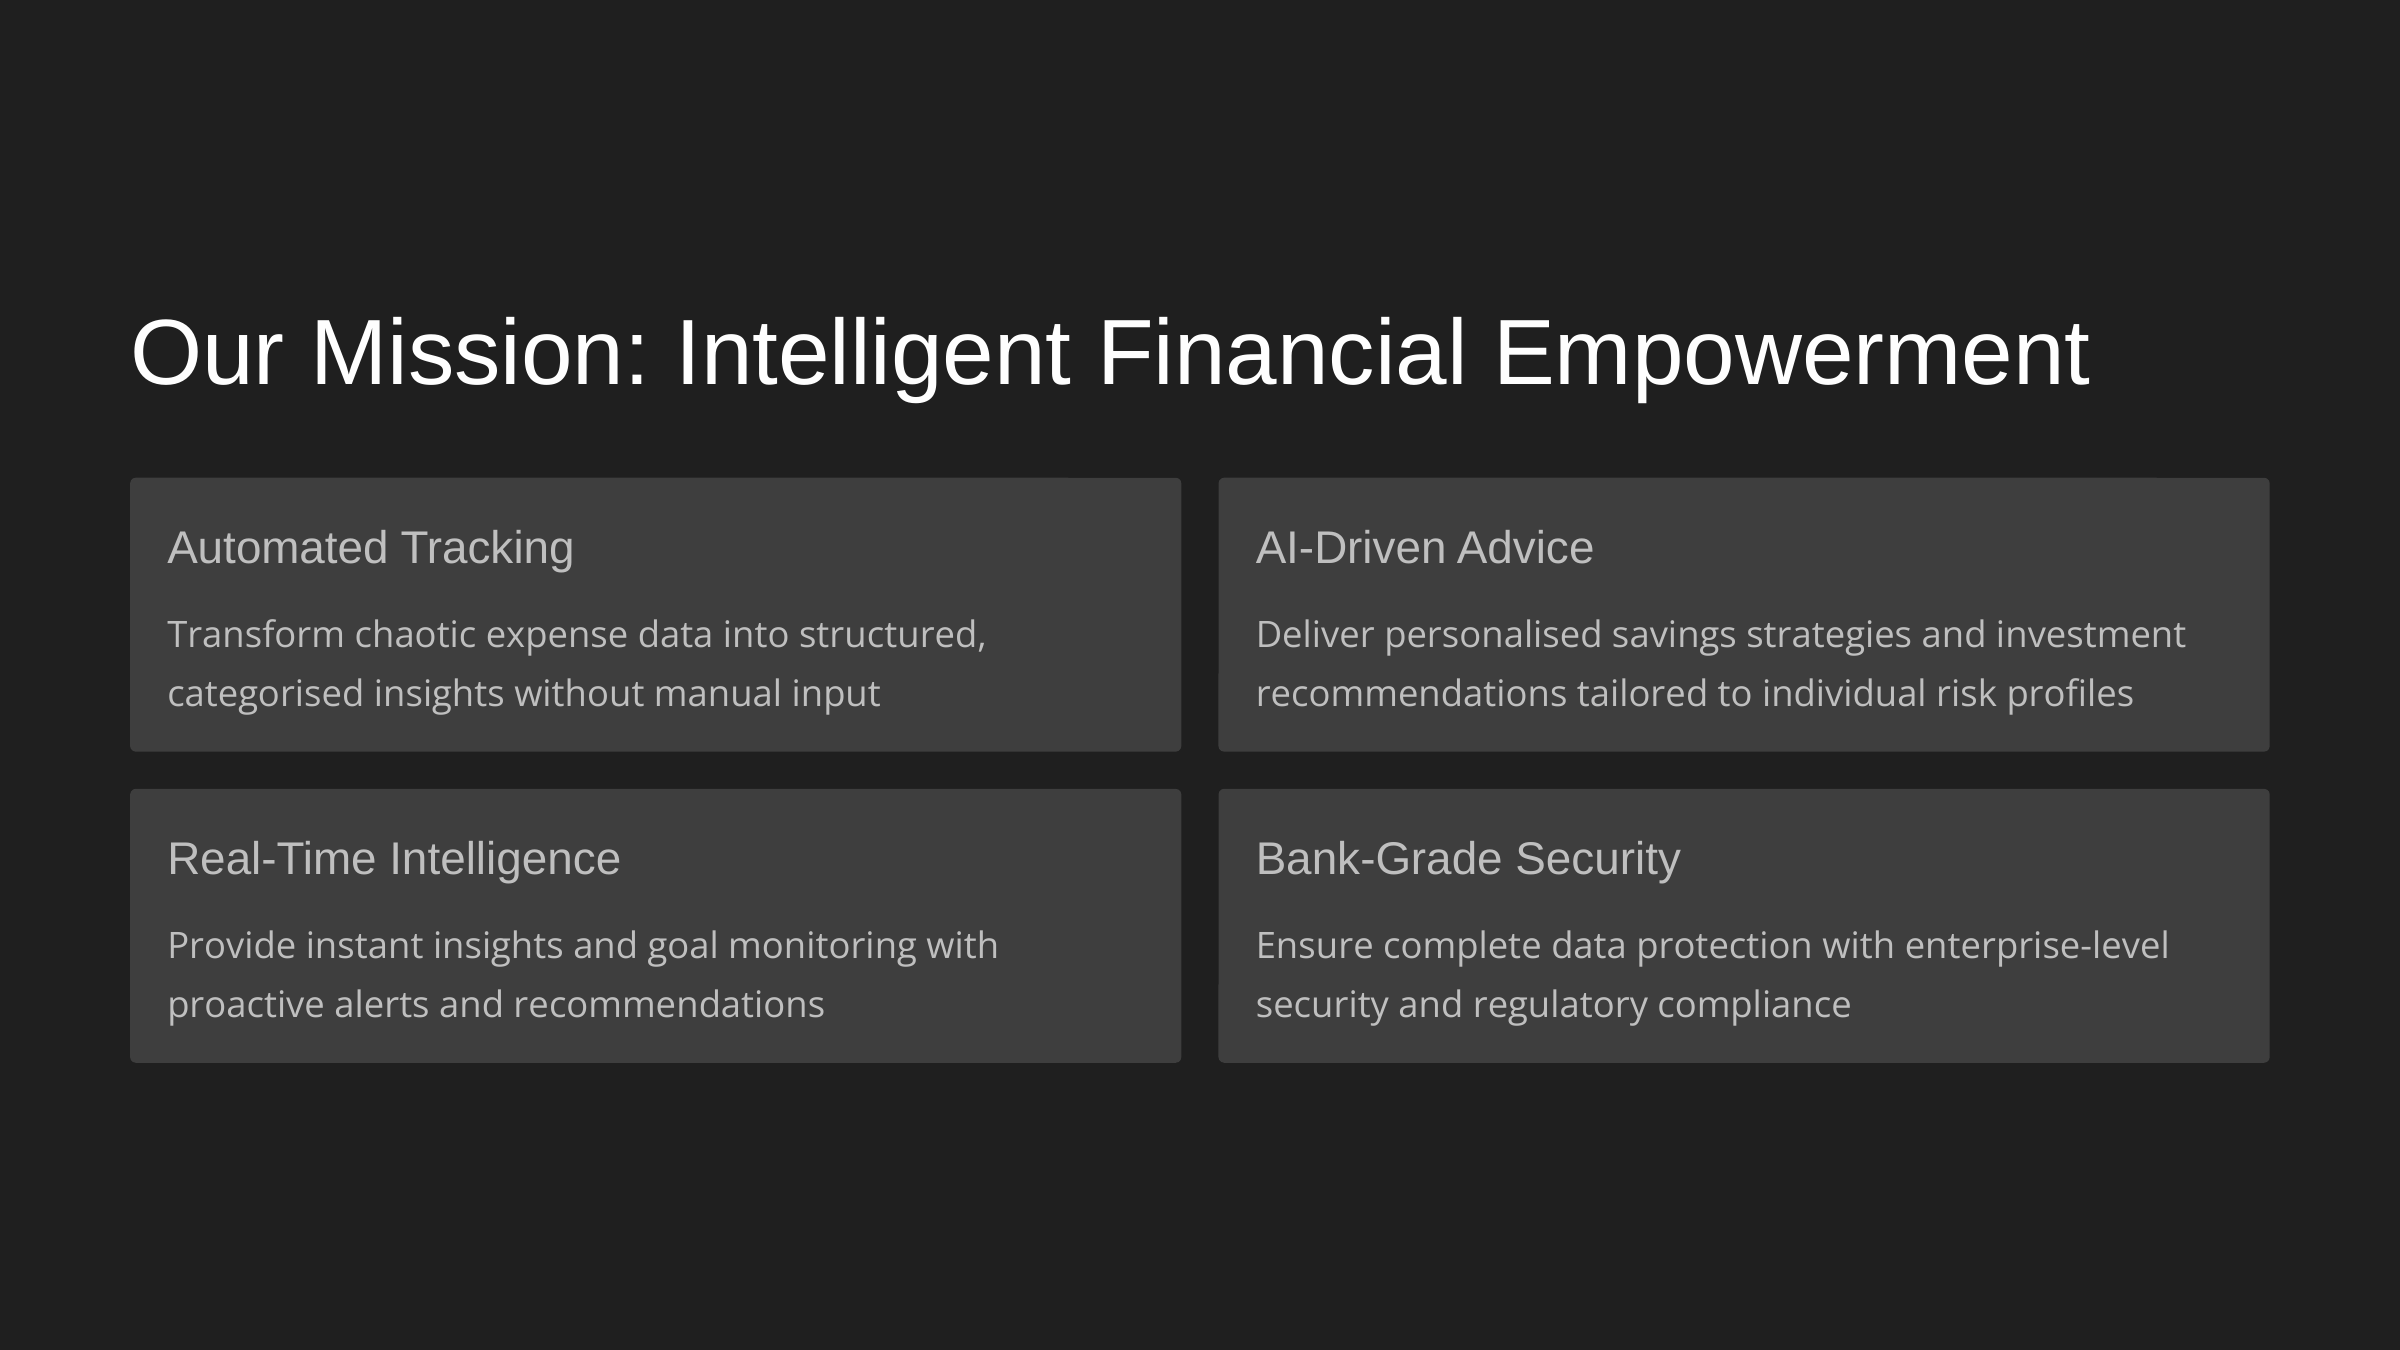

Our Mission: Intelligent Financial Empowerment

Automated Tracking
AI-Driven Advice
Transform chaotic expense data into structured, categorised insights without manual input
Deliver personalised savings strategies and investment recommendations tailored to individual risk profiles

Real-Time Intelligence
Bank-Grade Security
Provide instant insights and goal monitoring with proactive alerts and recommendations
Ensure complete data protection with enterprise-level security and regulatory compliance